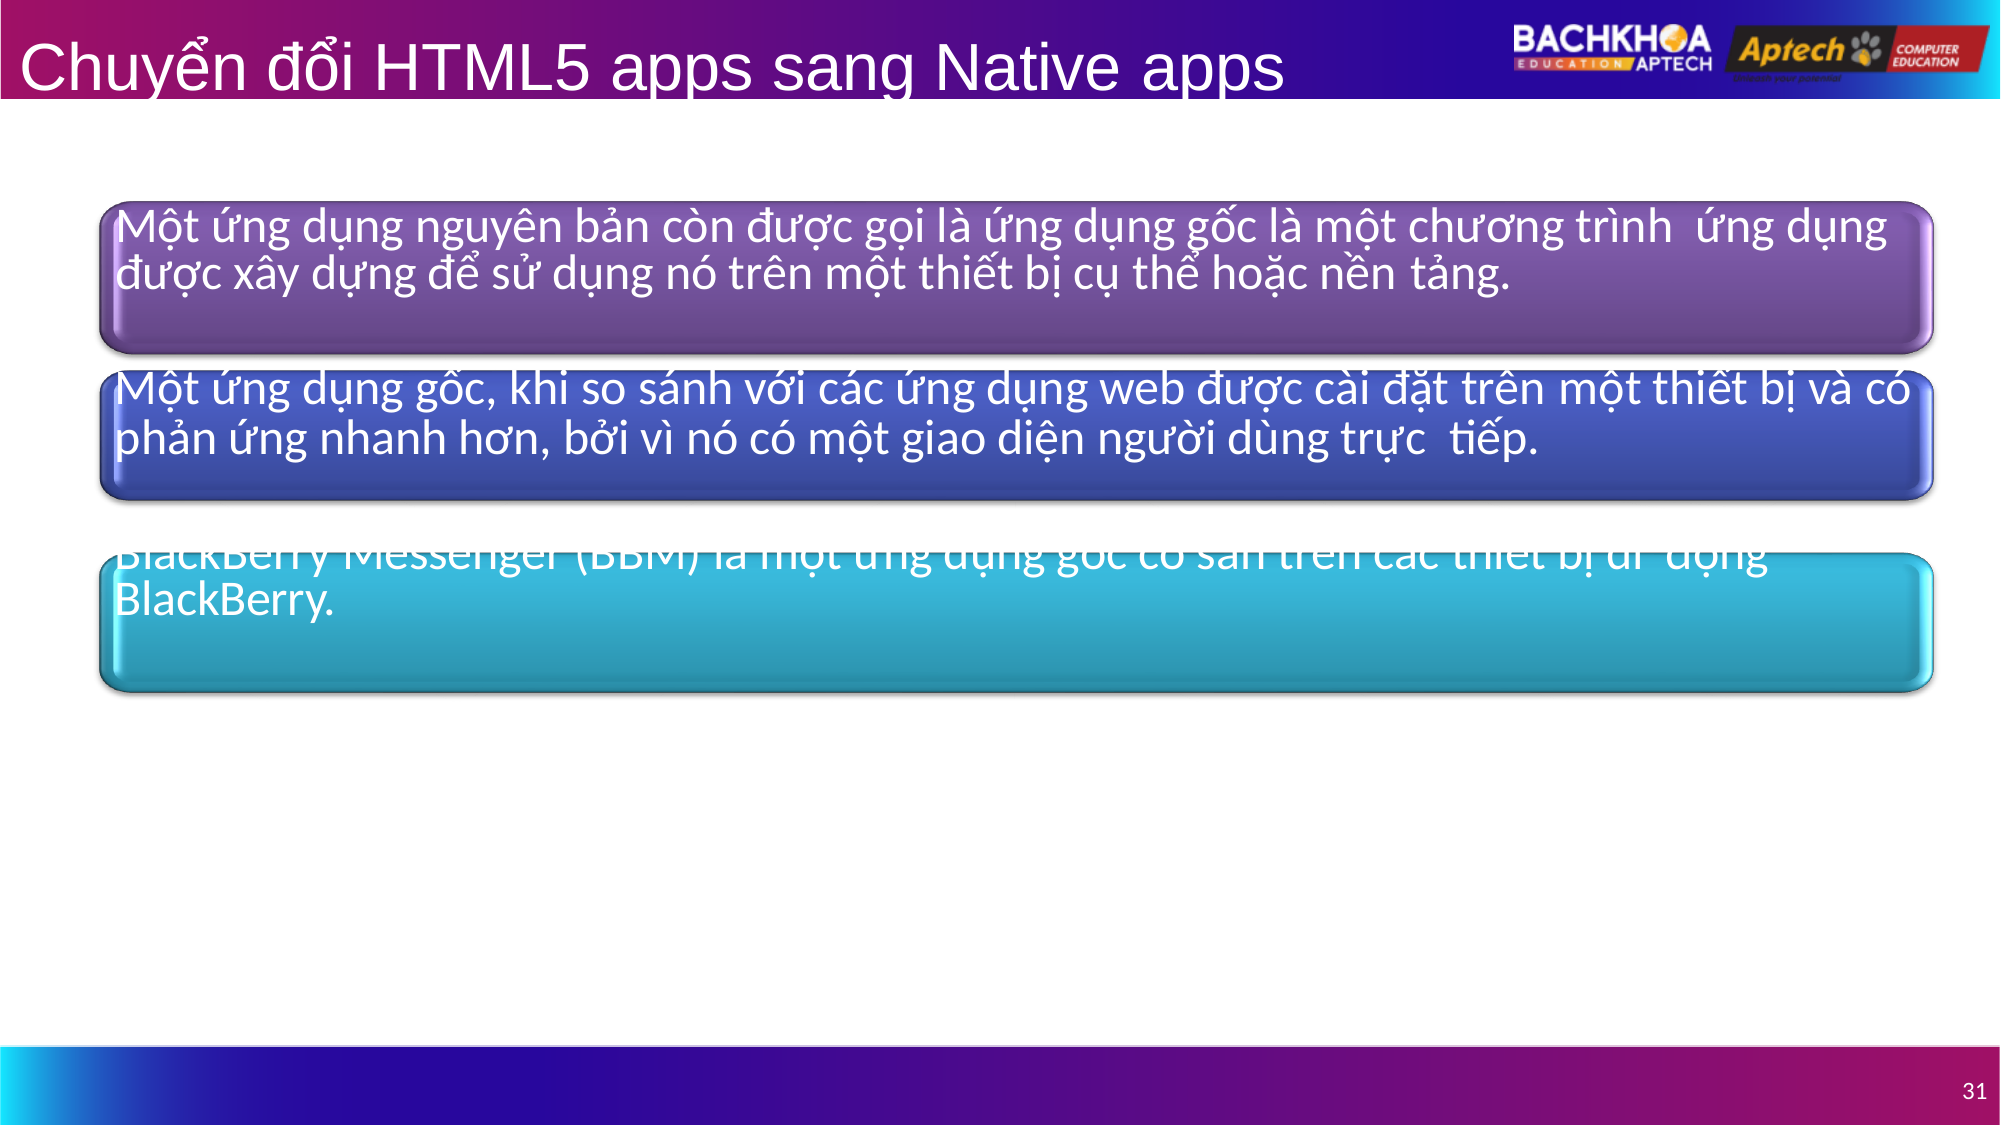

# Chuyển đổi HTML5 apps sang Native apps
Một ứng dụng nguyên bản còn được gọi là ứng dụng gốc là một chương trình  ứng dụng được xây dựng để sử dụng nó trên một thiết bị cụ thể hoặc nền tảng.

Một ứng dụng gốc, khi so sánh với các ứng dụng web được cài đặt trên một thiết bị và có phản ứng nhanh hơn, bởi vì nó có một giao diện người dùng trực  tiếp.

BlackBerry Messenger (BBM) là một ứng dụng gốc có sẵn trên các thiết bị di  động BlackBerry.

31